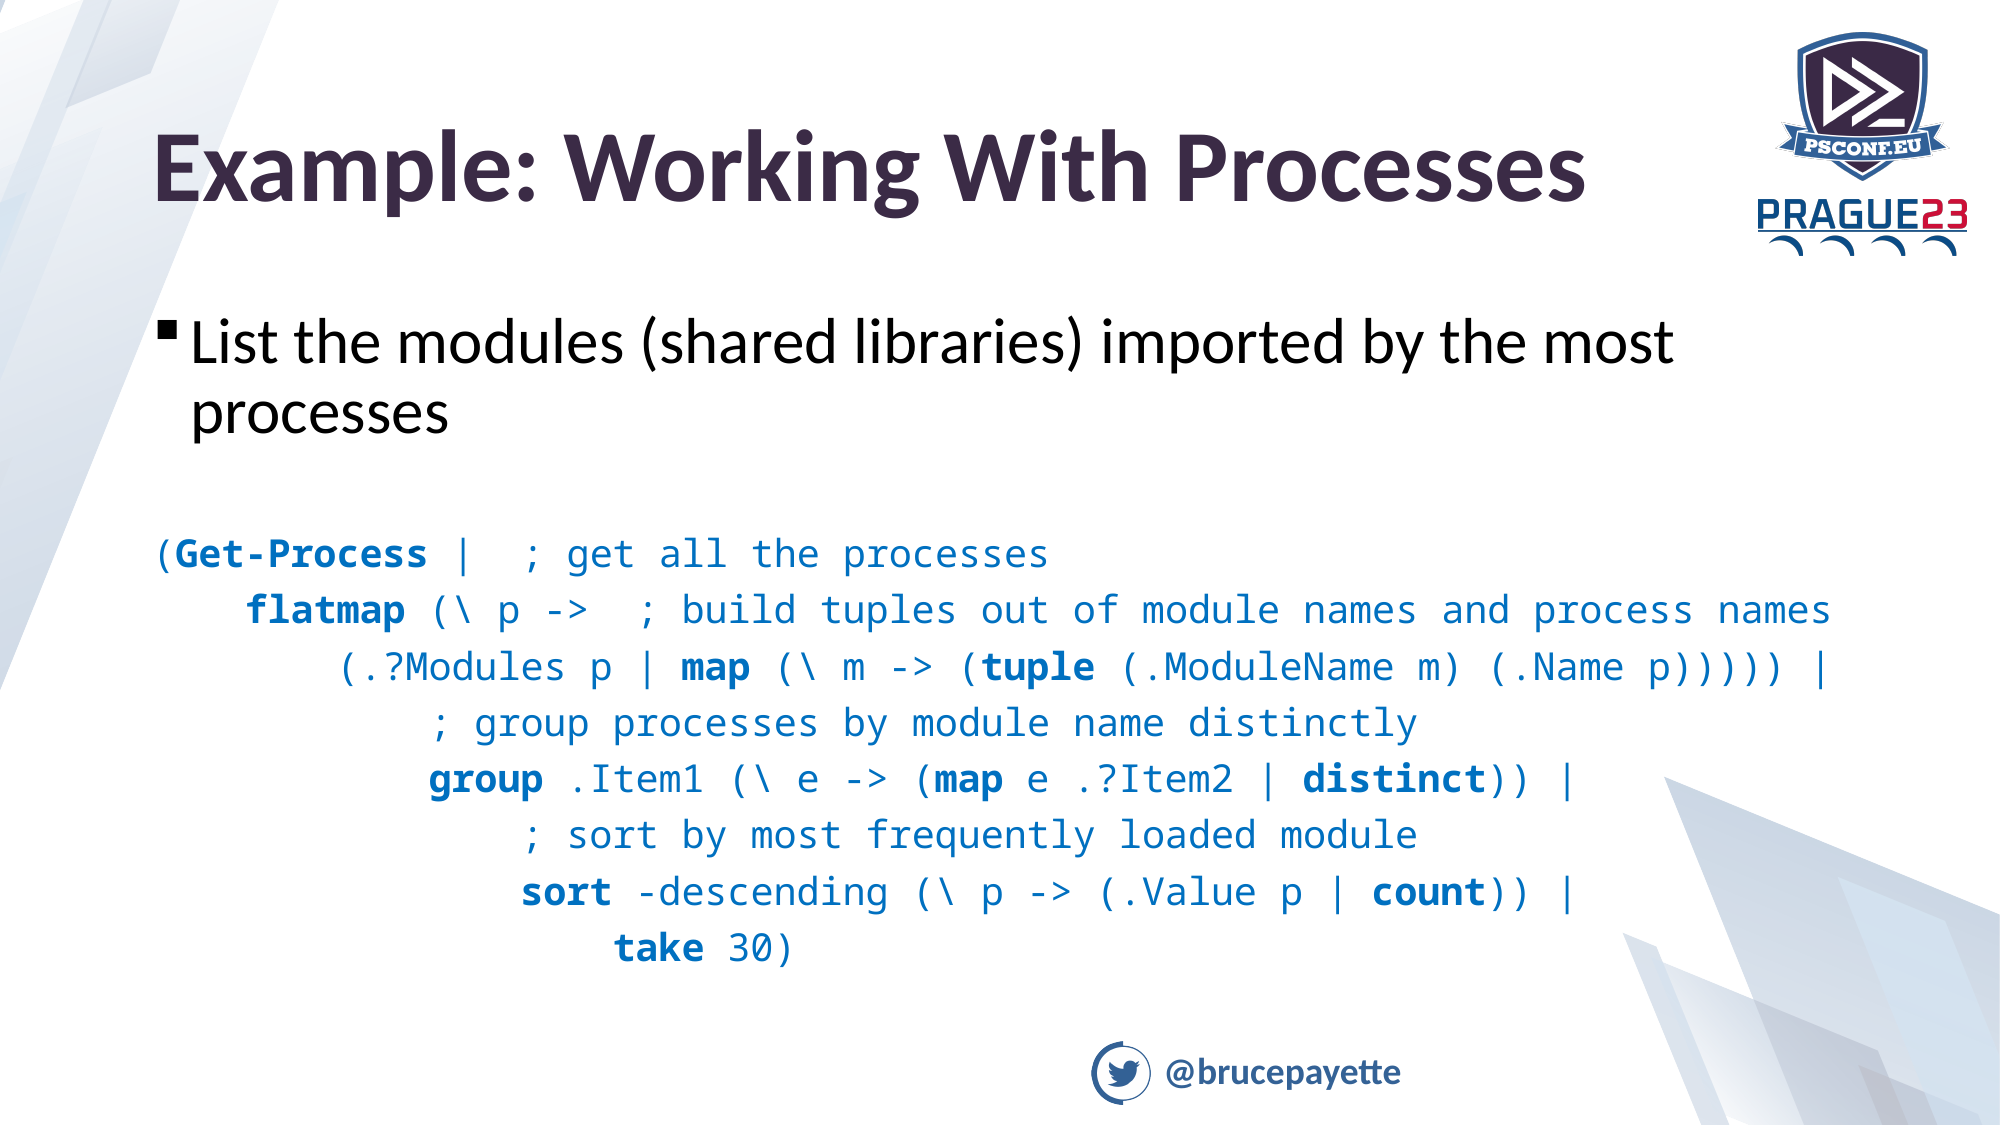

# Example: Working With Processes
List the modules (shared libraries) imported by the most processes

(Get-Process |  ; get all the processes
    flatmap (\ p ->  ; build tuples out of module names and process names
        (.?Modules p | map (\ m -> (tuple (.ModuleName m) (.Name p))))) |
            ; group processes by module name distinctly
            group .Item1 (\ e -> (map e .?Item2 | distinct)) |
                ; sort by most frequently loaded module
                sort -descending (\ p -> (.Value p | count)) |
                    take 30)